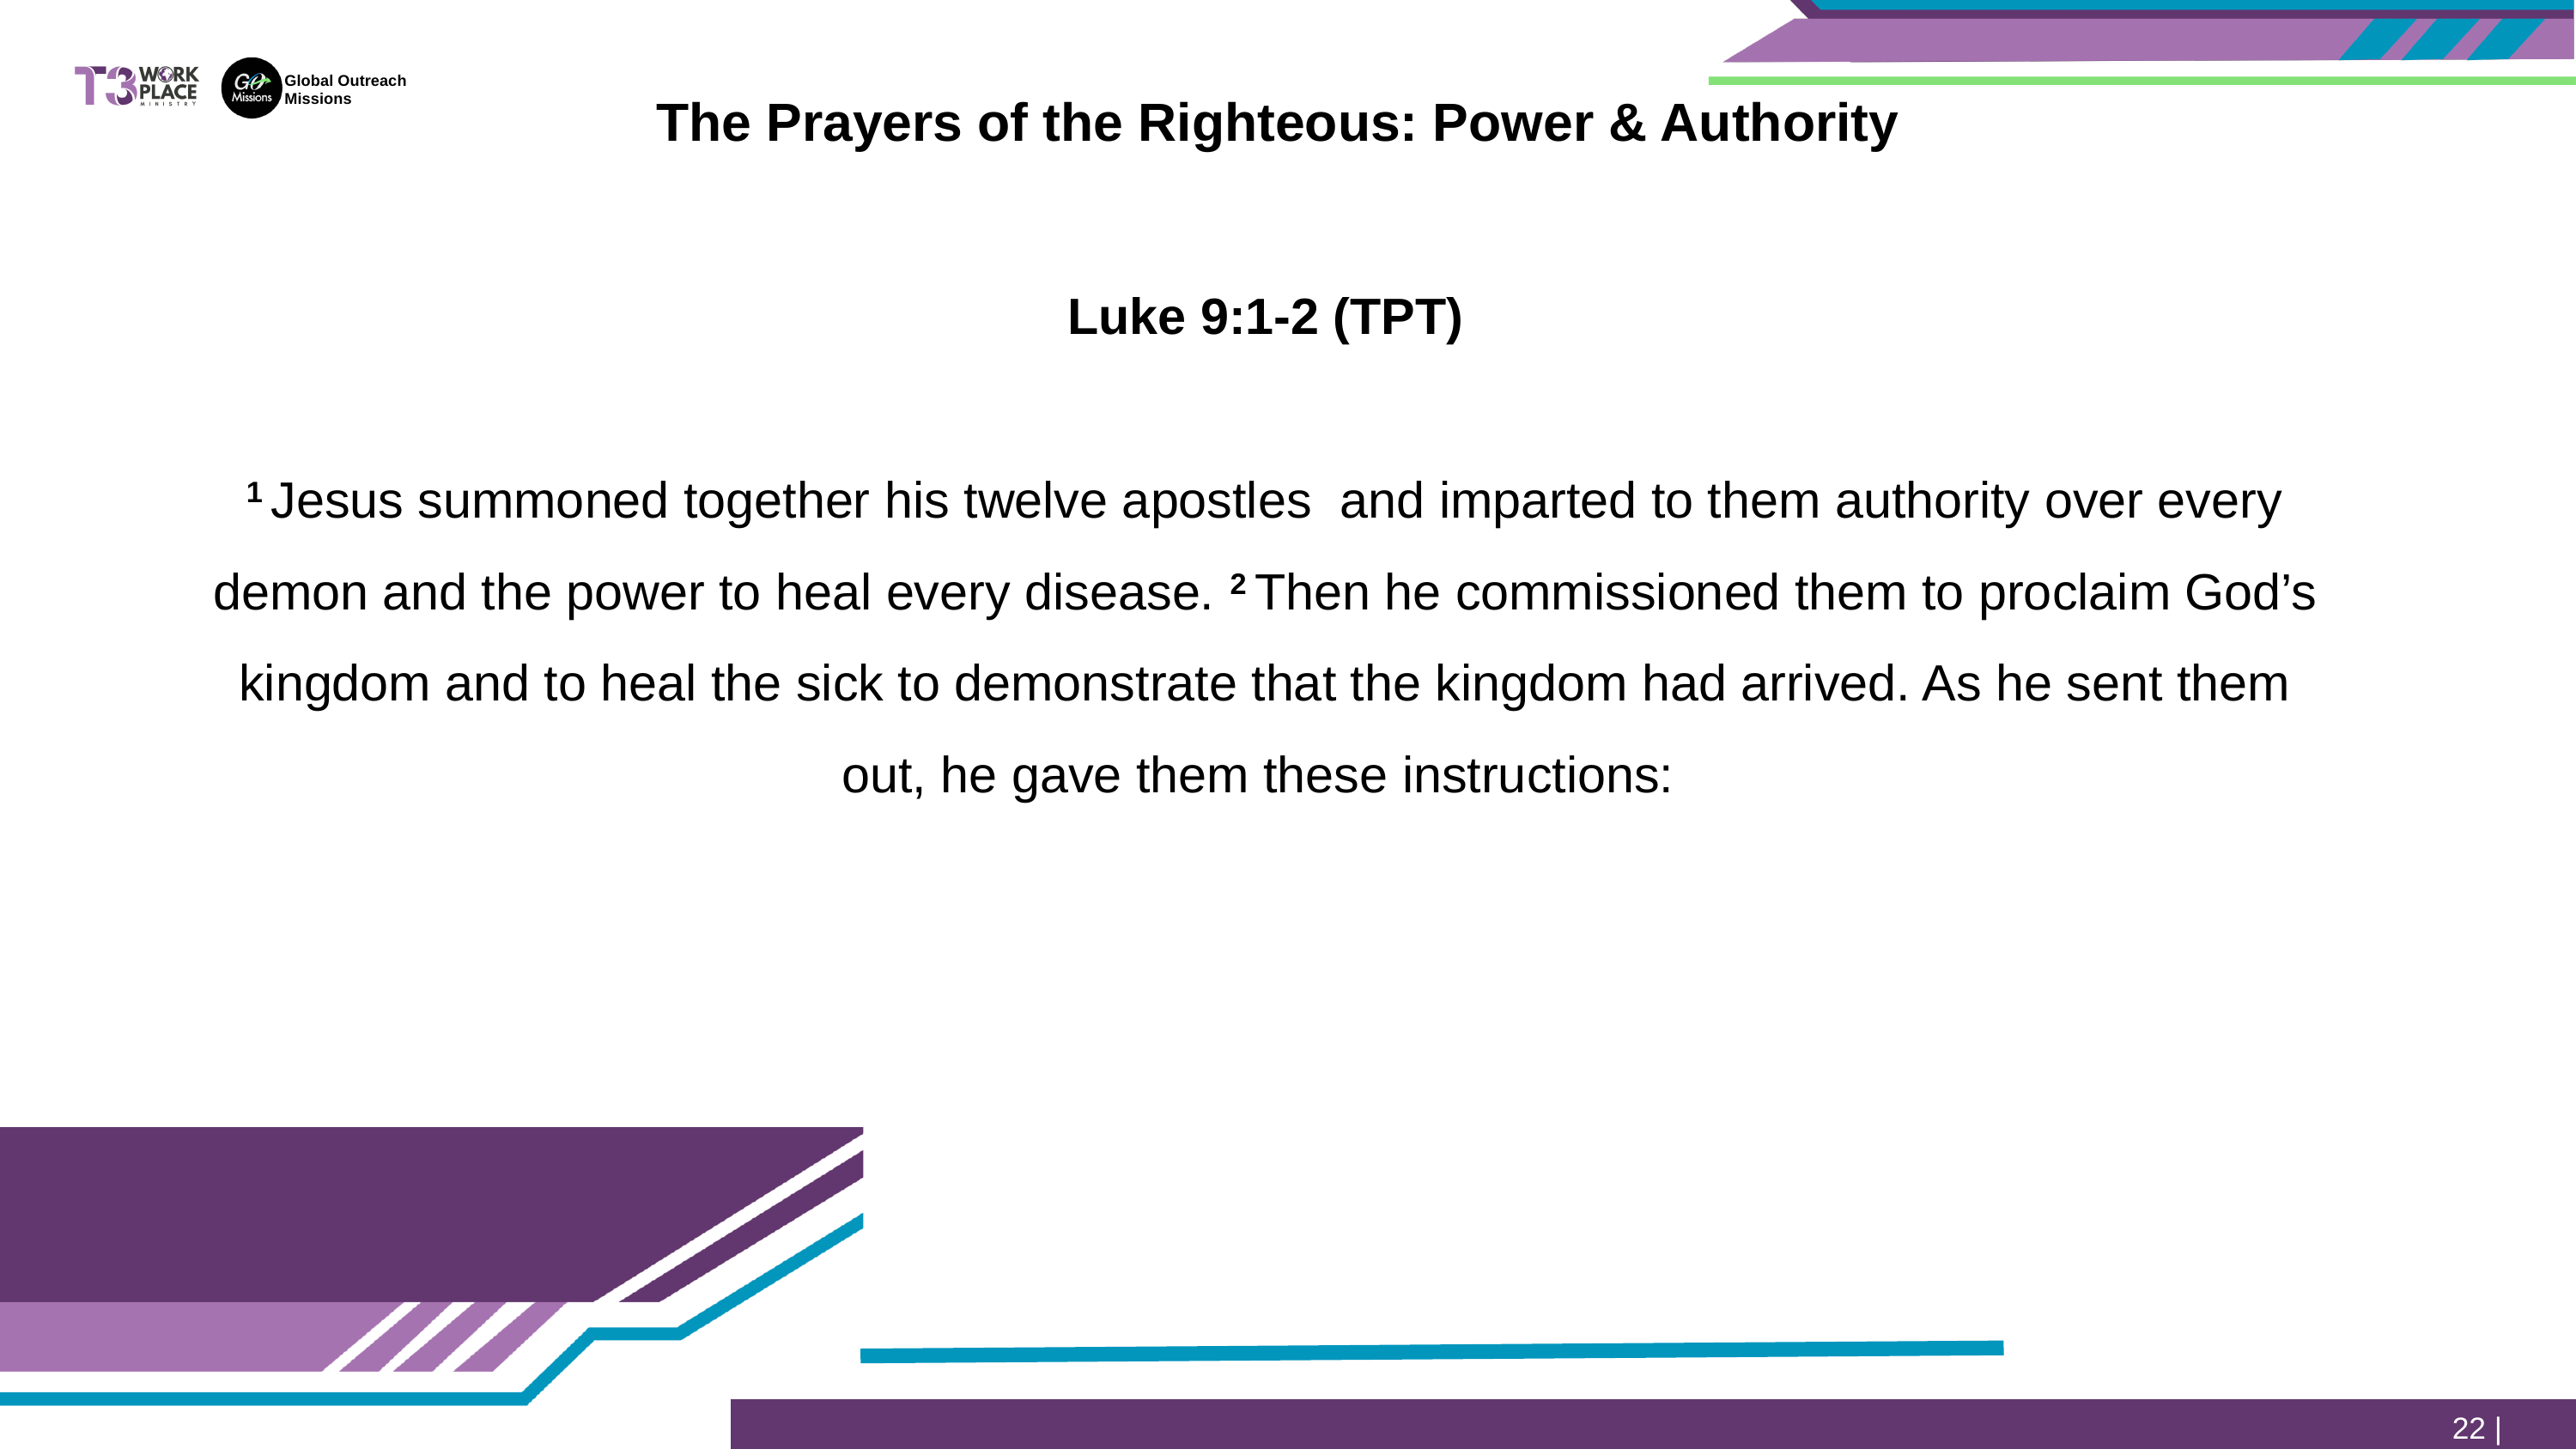

Global Outreach
Missions
The Prayers of the Righteous: Power & Authority
Luke 9:1-2 (TPT)

1 Jesus summoned together his twelve apostles  and imparted to them authority over every demon and the power to heal every disease. 2 Then he commissioned them to proclaim God’s kingdom and to heal the sick to demonstrate that the kingdom had arrived. As he sent them out, he gave them these instructions:

22 | Page